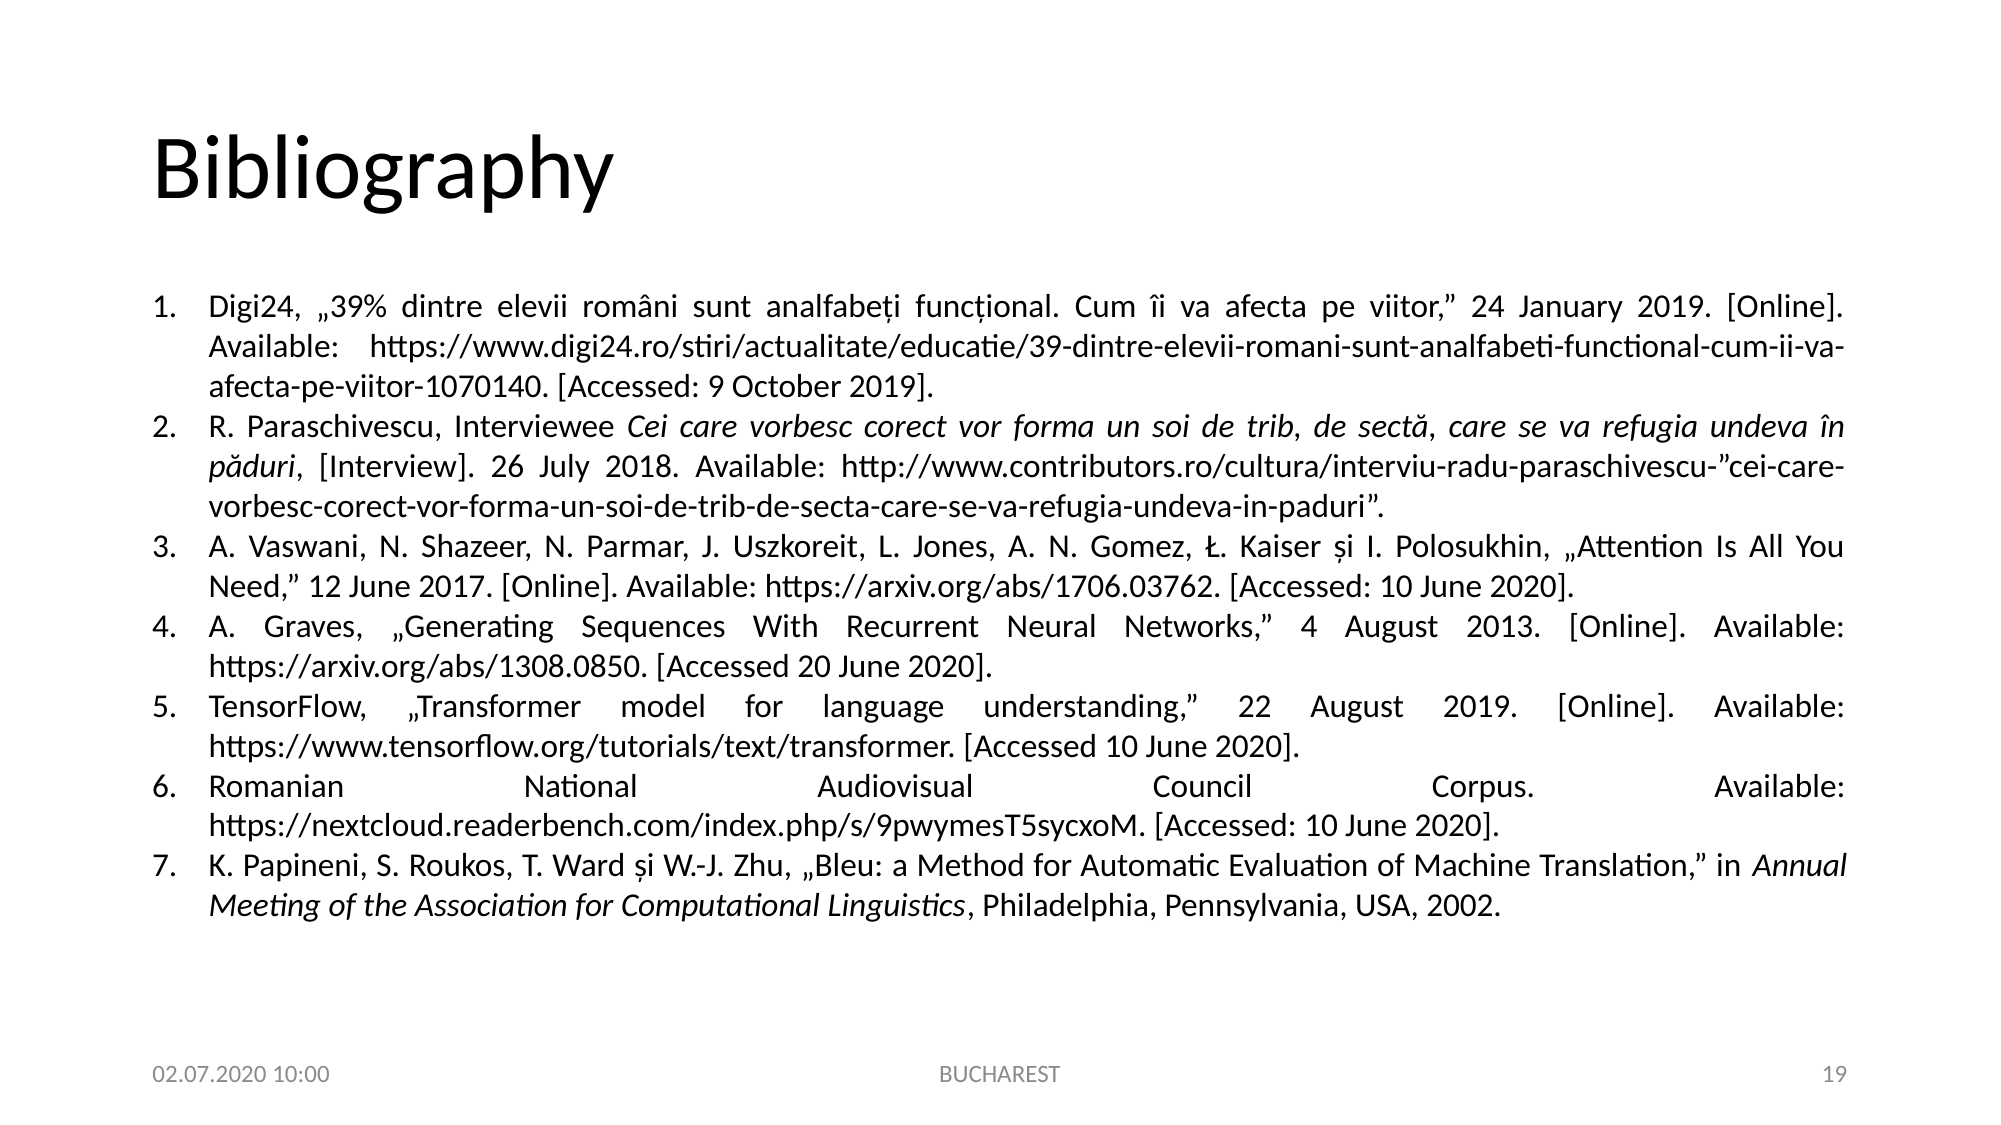

# Bibliography
Digi24, „39% dintre elevii români sunt analfabeți funcțional. Cum îi va afecta pe viitor,” 24 January 2019. [Online]. Available: https://www.digi24.ro/stiri/actualitate/educatie/39-dintre-elevii-romani-sunt-analfabeti-functional-cum-ii-va-afecta-pe-viitor-1070140. [Accessed: 9 October 2019].
R. Paraschivescu, Interviewee Cei care vorbesc corect vor forma un soi de trib, de sectă, care se va refugia undeva în păduri, [Interview]. 26 July 2018. Available: http://www.contributors.ro/cultura/interviu-radu-paraschivescu-”cei-care-vorbesc-corect-vor-forma-un-soi-de-trib-de-secta-care-se-va-refugia-undeva-in-paduri”.
A. Vaswani, N. Shazeer, N. Parmar, J. Uszkoreit, L. Jones, A. N. Gomez, Ł. Kaiser și I. Polosukhin, „Attention Is All You Need,” 12 June 2017. [Online]. Available: https://arxiv.org/abs/1706.03762. [Accessed: 10 June 2020].
A. Graves, „Generating Sequences With Recurrent Neural Networks,” 4 August 2013. [Online]. Available: https://arxiv.org/abs/1308.0850. [Accessed 20 June 2020].
TensorFlow, „Transformer model for language understanding,” 22 August 2019. [Online]. Available: https://www.tensorflow.org/tutorials/text/transformer. [Accessed 10 June 2020].
Romanian National Audiovisual Council Corpus. Available: https://nextcloud.readerbench.com/index.php/s/9pwymesT5sycxoM. [Accessed: 10 June 2020].
K. Papineni, S. Roukos, T. Ward și W.-J. Zhu, „Bleu: a Method for Automatic Evaluation of Machine Translation,” in Annual Meeting of the Association for Computational Linguistics, Philadelphia, Pennsylvania, USA, 2002.
02.07.2020 10:00
BUCHAREST
19